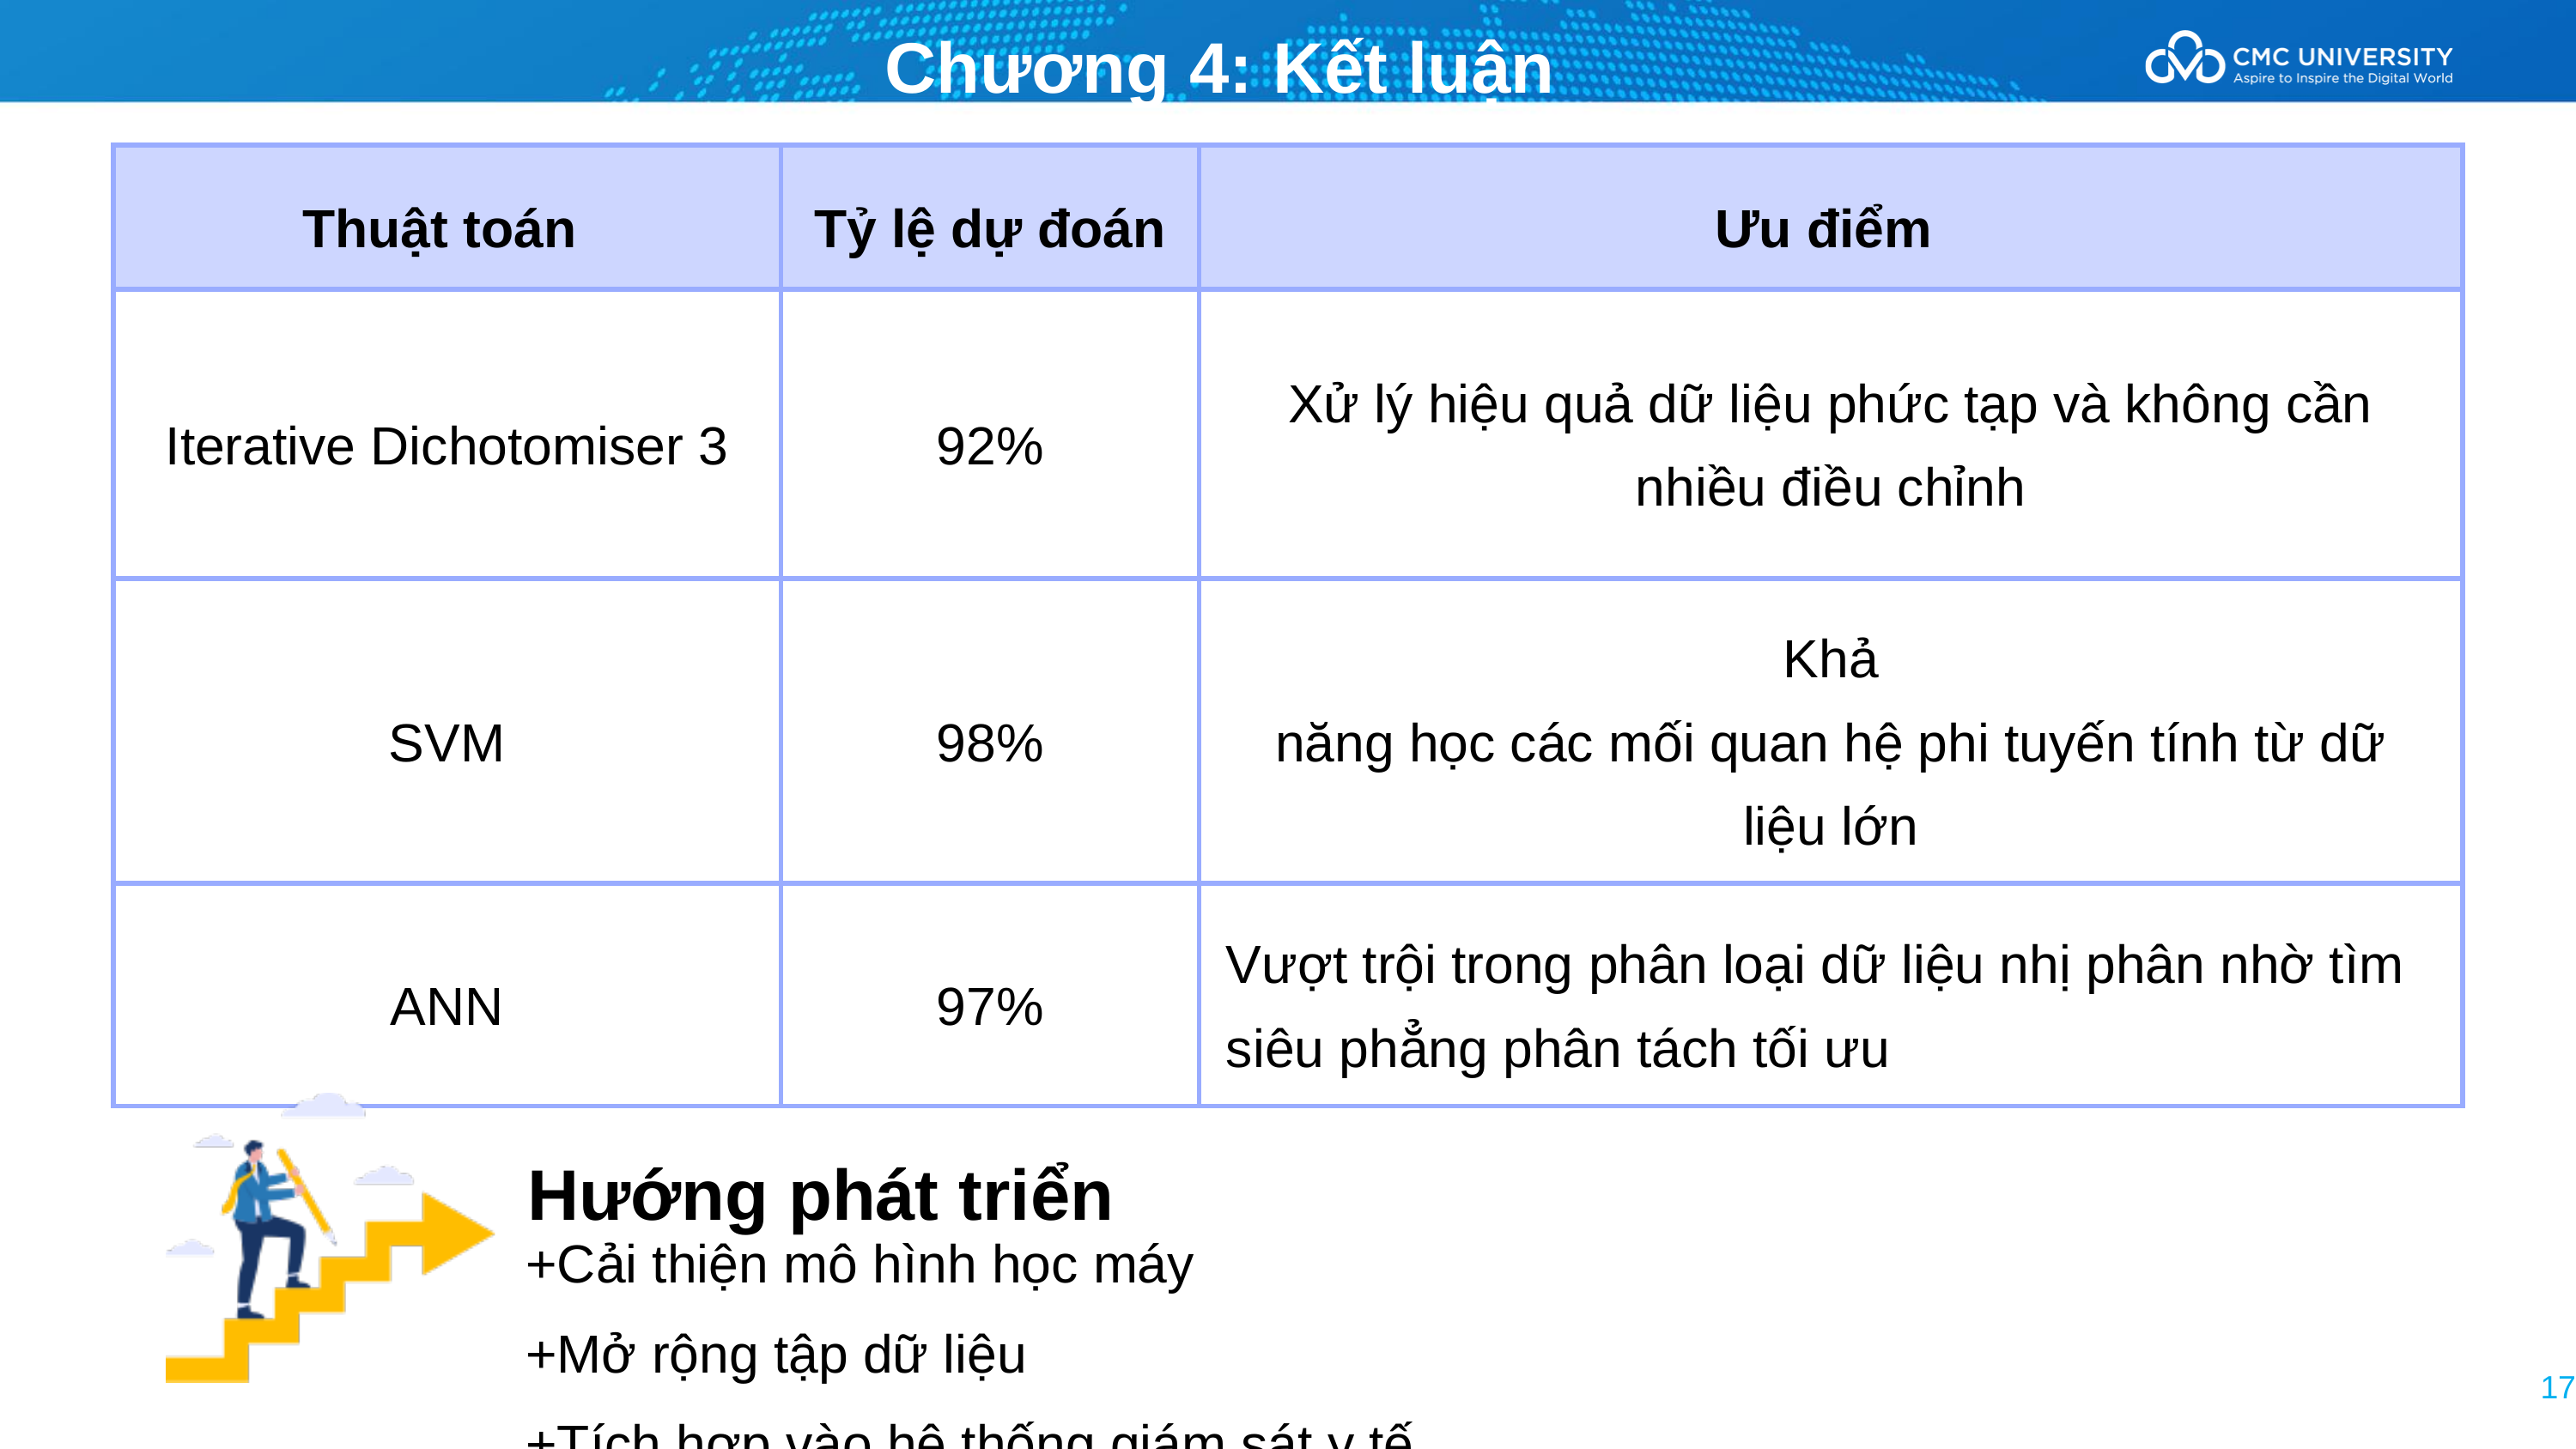

Chương 4: Kết luận

| Thuật toán | Tỷ lệ dự đoán | Ưu điểm |
| --- | --- | --- |
| Iterative Dichotomiser 3 | 92% | Xử lý hiệu quả dữ liệu phức tạp và không cần nhiều điều chỉnh |
| SVM | 98% | Khả năng học các mối quan hệ phi tuyến tính từ dữ liệu lớn |
| ANN | 97% | Vượt trội trong phân loại dữ liệu nhị phân nhờ tìm siêu phẳng phân tách tối ưu |

Hướng phát triển
+Cải thiện mô hình học máy
+Mở rộng tập dữ liệu
+Tích hợp vào hệ thống giám sát y tế
17